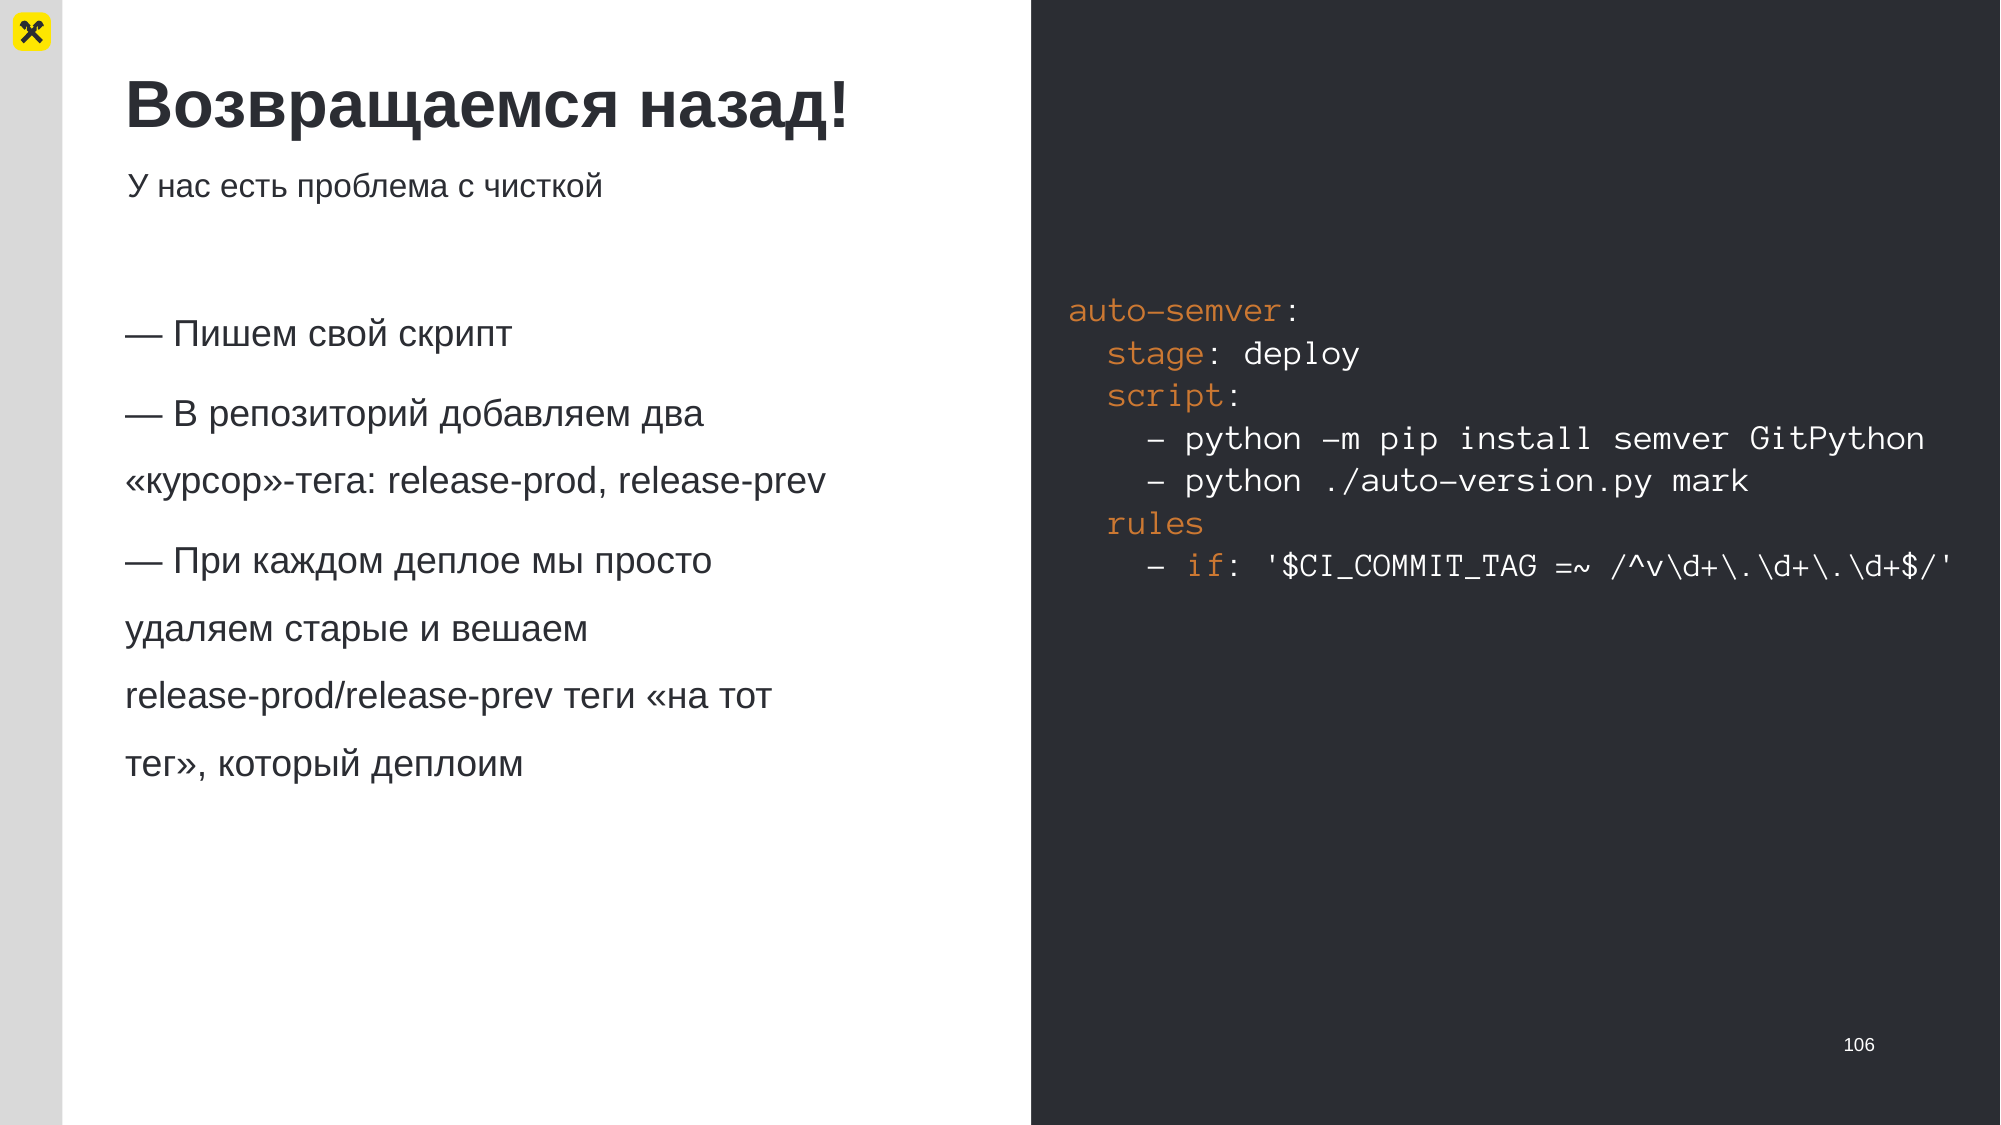

# Возвращаемся назад!
У нас есть проблема с чисткой
— Пишем свой скрипт
— В репозиторий добавляем два «курсор»-тега: release-prod, release-prev
— При каждом деплое мы просто удаляем старые и вешаем release-prod/release-prev теги «на тот тег», который деплоим
auto-semver:
  stage: deploy
  script:
    - python -m pip install semver GitPython
    - python ./auto-version.py mark
  rules:
    - if: '$CI_COMMIT_TAG =~ /^v\d+\.\d+\.\d+$/'
106